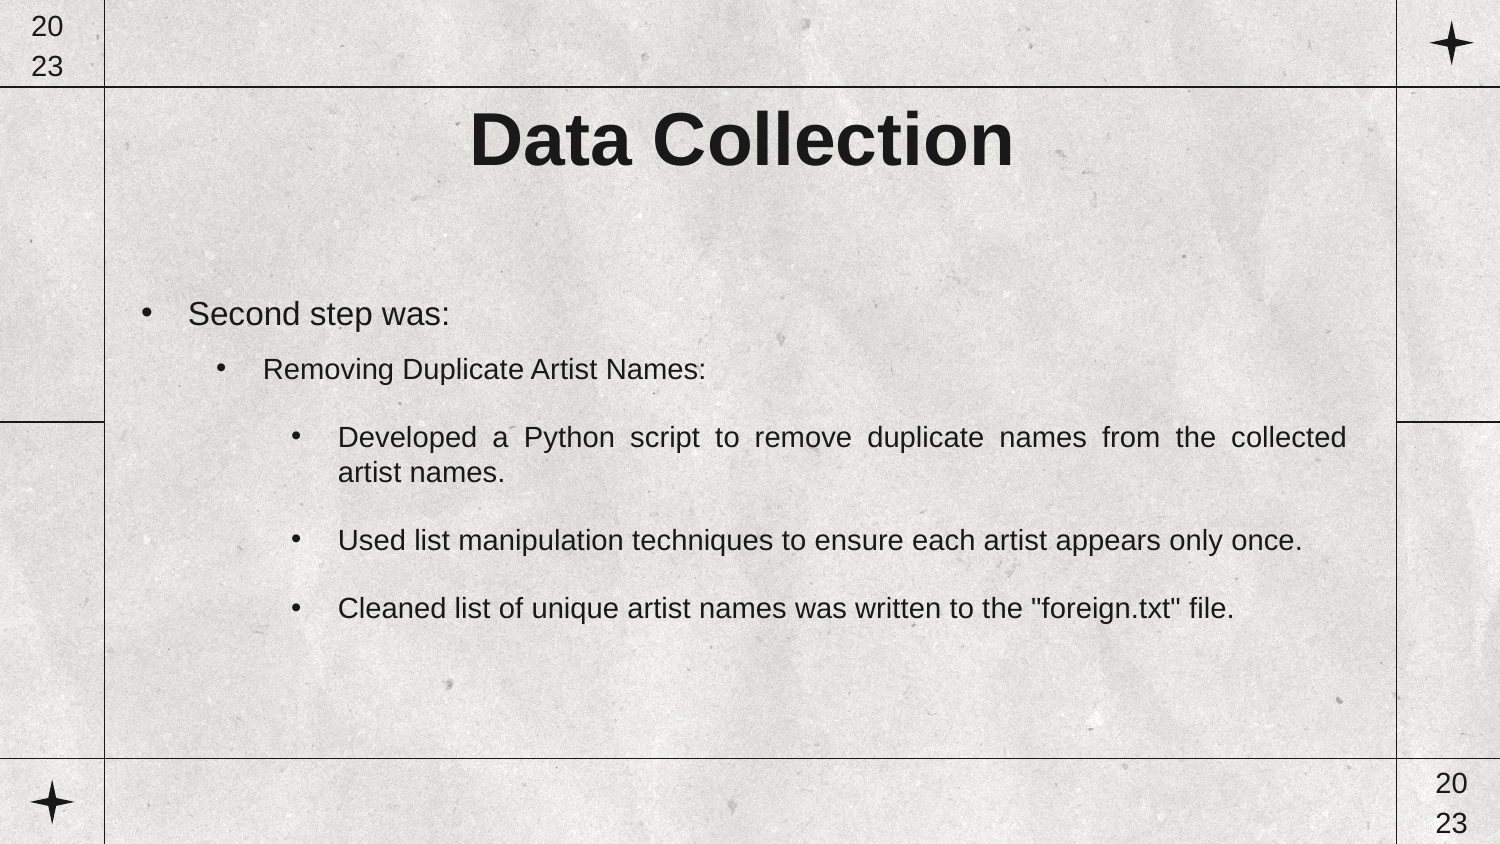

# Data Collection
Second step was:
Removing Duplicate Artist Names:
Developed a Python script to remove duplicate names from the collected artist names.
Used list manipulation techniques to ensure each artist appears only once.
Cleaned list of unique artist names was written to the "foreign.txt" file.